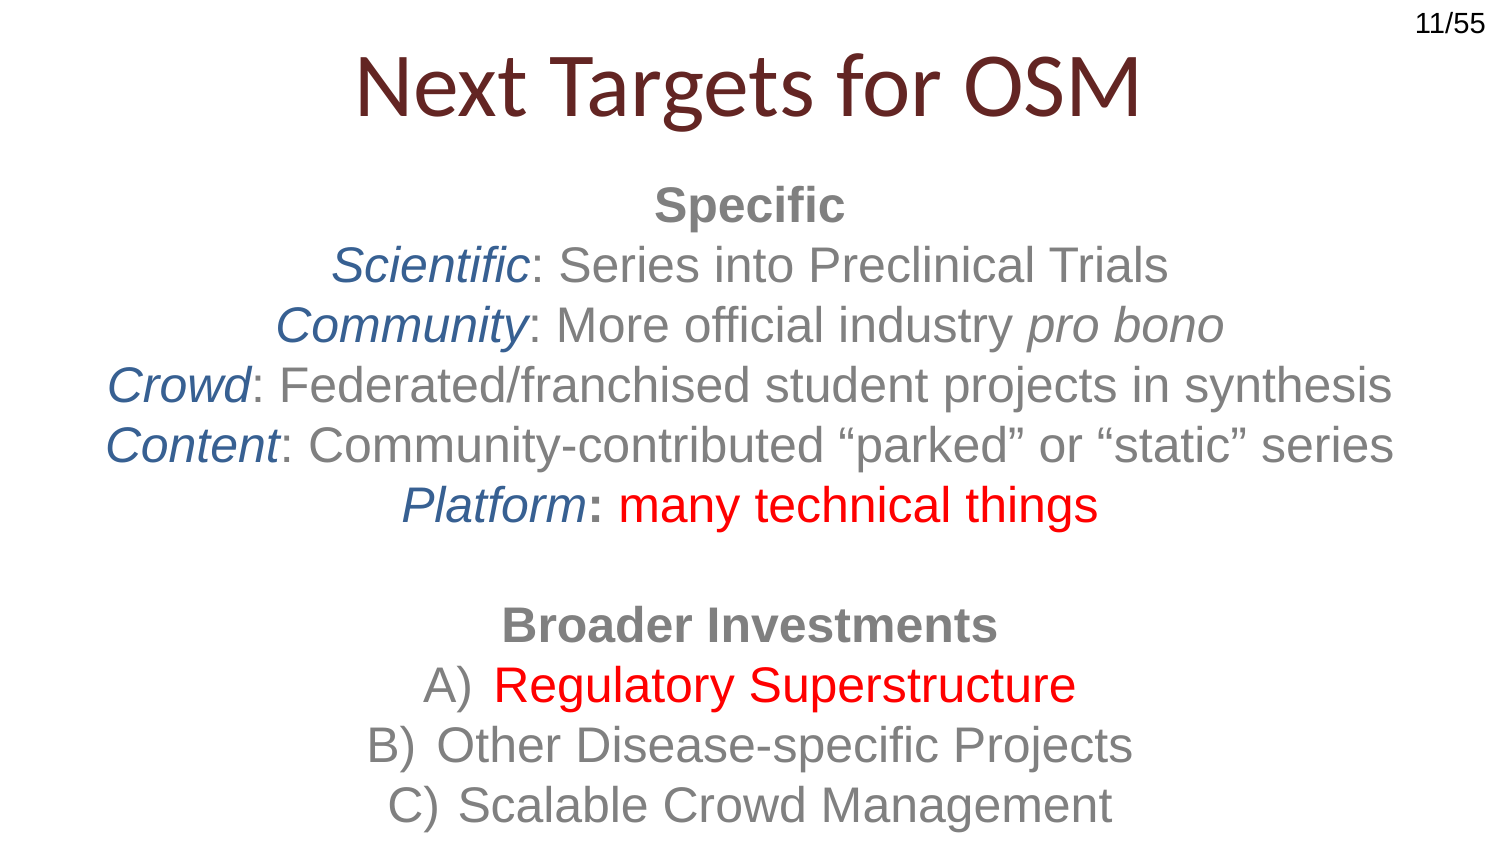

11/55
Next Targets for OSM
17/18
Specific
Scientific: Series into Preclinical Trials
Community: More official industry pro bono
Crowd: Federated/franchised student projects in synthesis
Content: Community-contributed “parked” or “static” series
Platform: many technical things

Broader Investments
 Regulatory Superstructure
 Other Disease-specific Projects
 Scalable Crowd Management